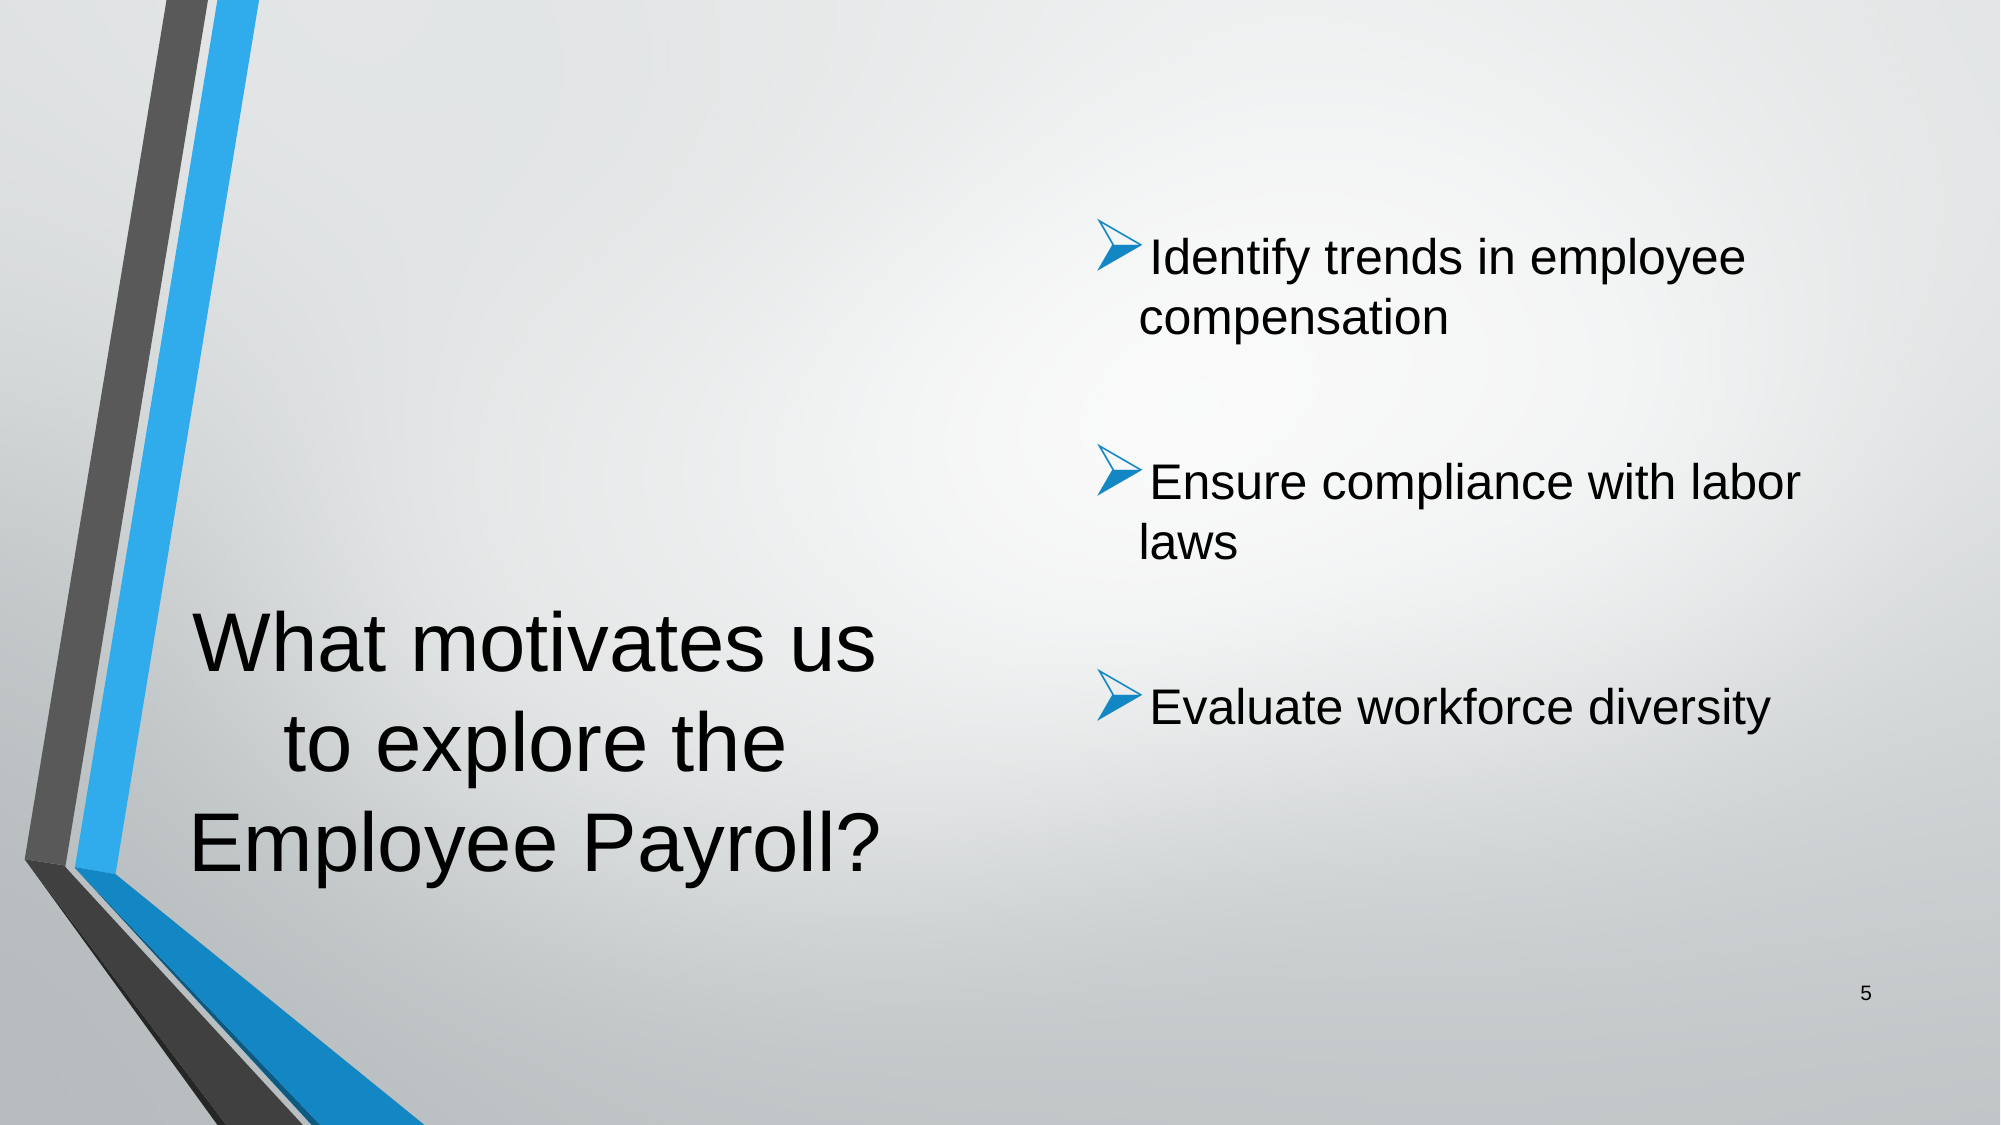

Identify trends in employee compensation

Ensure compliance with labor laws

Evaluate workforce diversity

# What motivates us to explore the Employee Payroll?
5